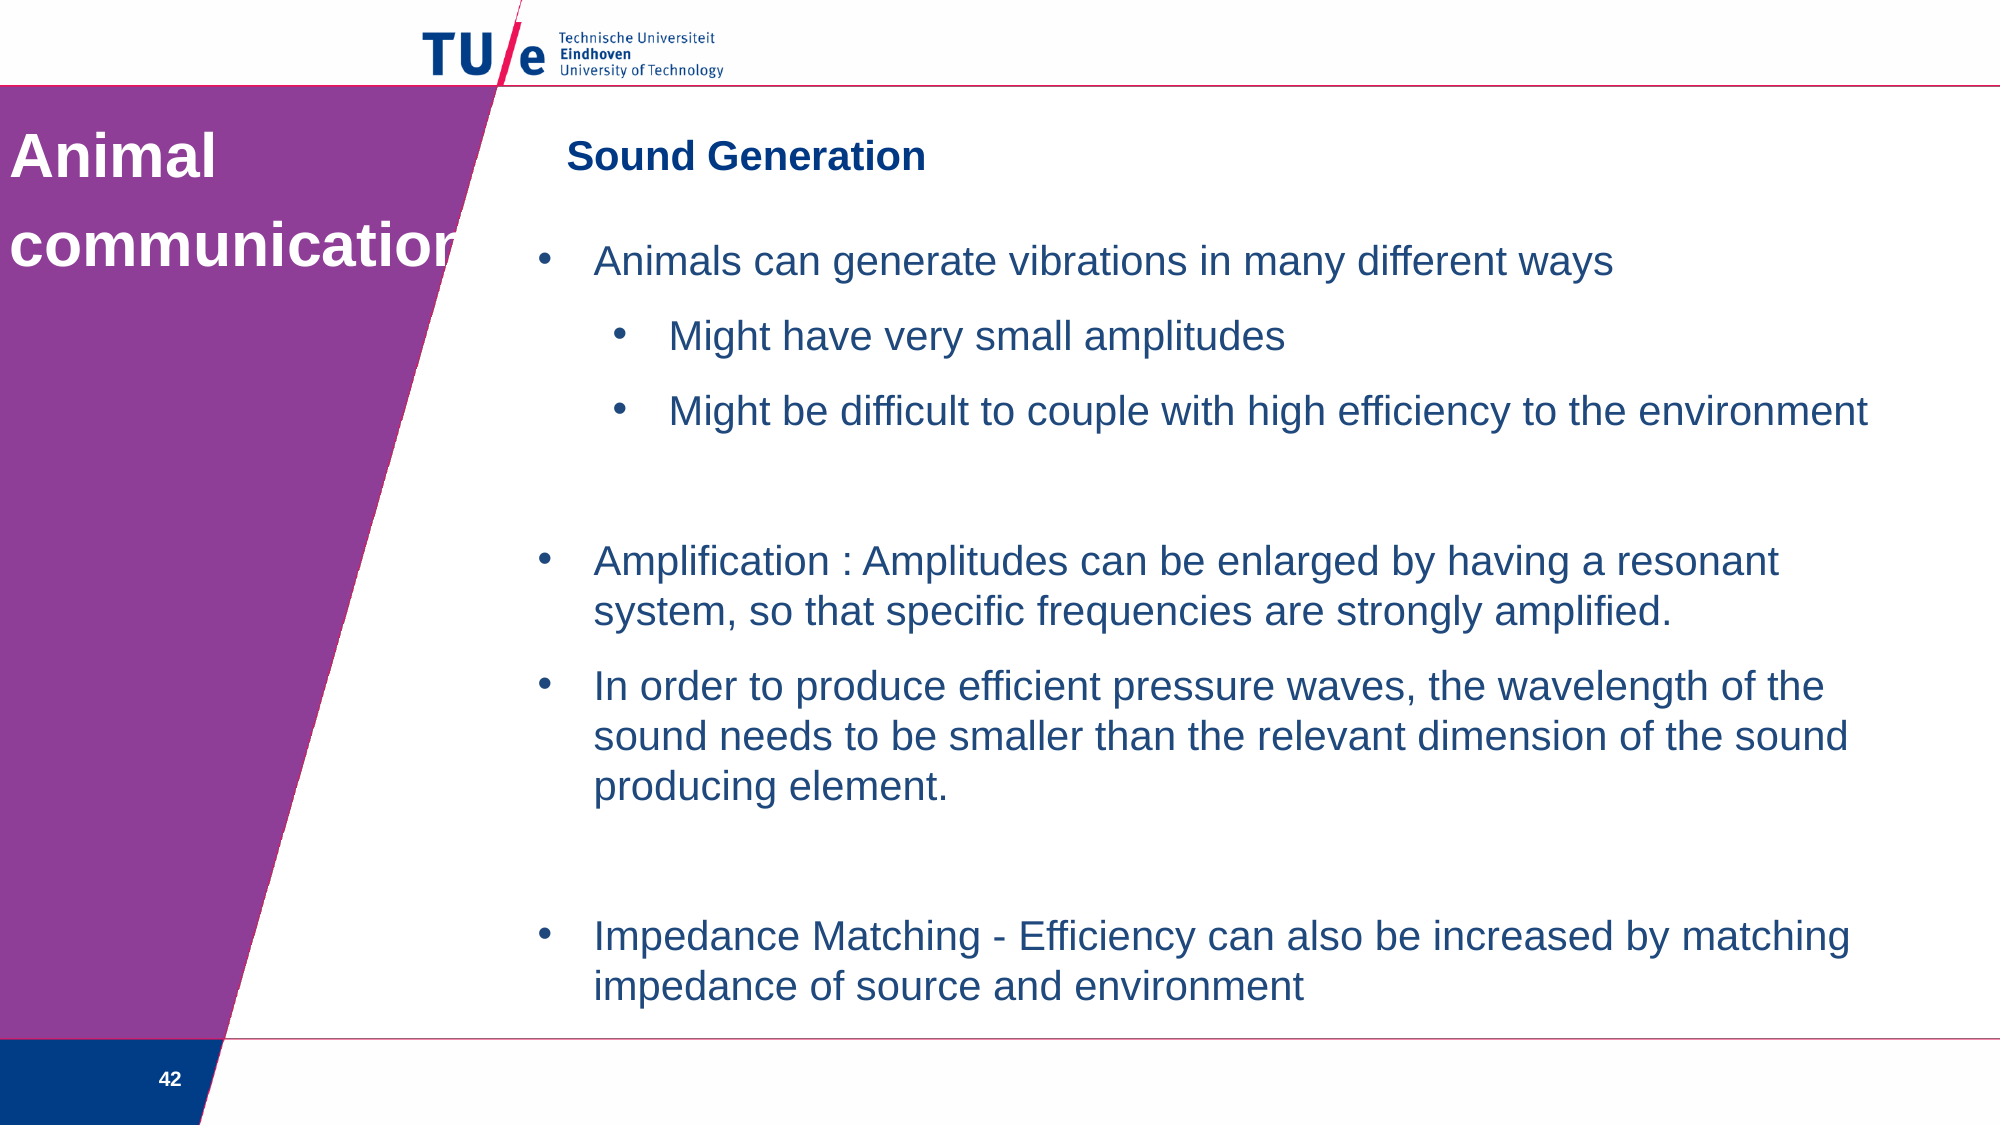

# Animal communication

Sound Generation

Animals can generate vibrations in many different ways
Might have very small amplitudes
Might be difficult to couple with high efficiency to the environment

Amplification : Amplitudes can be enlarged by having a resonant system, so that specific frequencies are strongly amplified.
In order to produce efficient pressure waves, the wavelength of the sound needs to be smaller than the relevant dimension of the sound producing element.

Impedance Matching - Efficiency can also be increased by matching impedance of source and environment
42